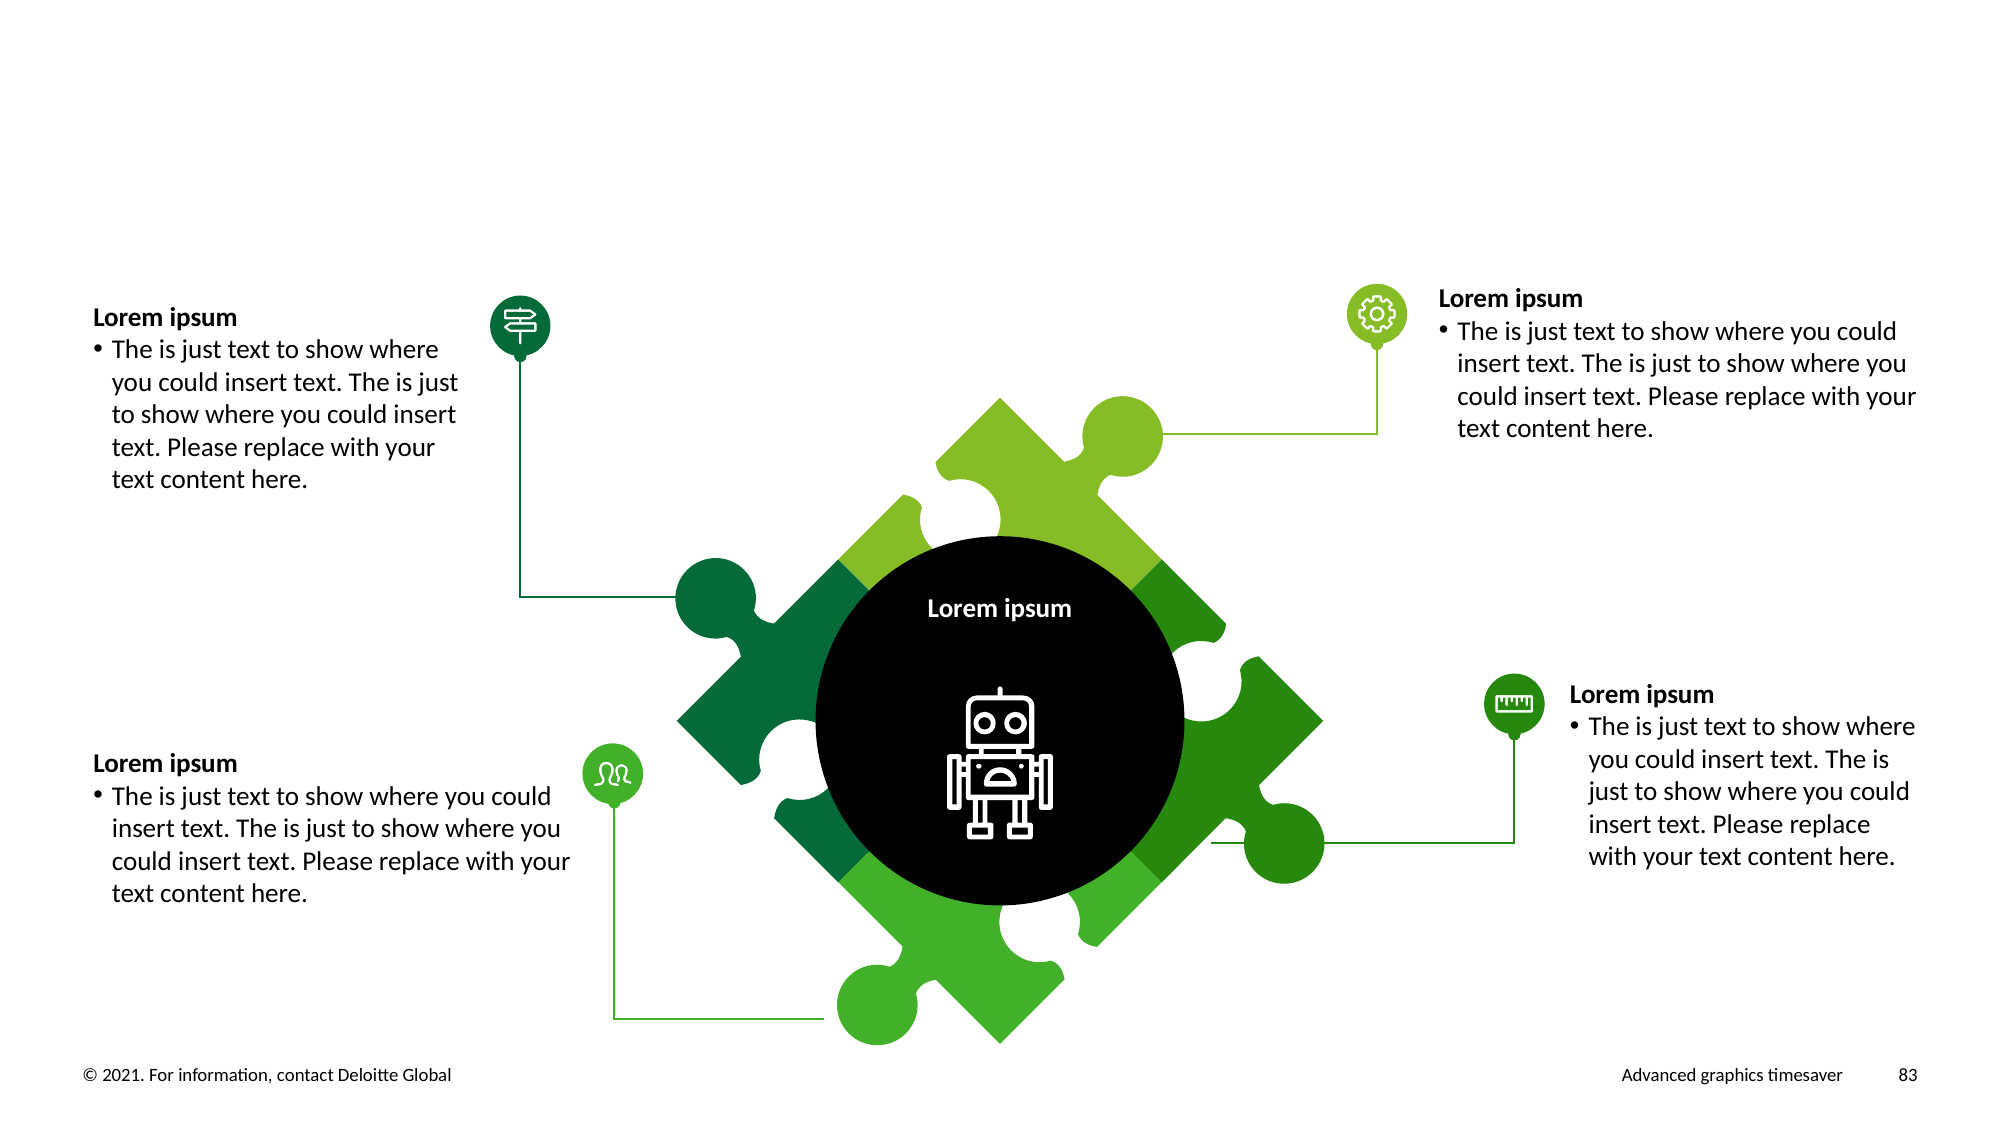

Lorem ipsum
The is just text to show where you could insert text. The is just to show where you could insert text. Please replace with your text content here.

Lorem ipsum
The is just text to show where you could insert text. The is just to show where you could insert text. Please replace with your text content here.

Lorem ipsum

Lorem ipsum
The is just text to show where you could insert text. The is just to show where you could insert text. Please replace with your text content here.

Lorem ipsum
The is just text to show where you could insert text. The is just to show where you could insert text. Please replace with your text content here.